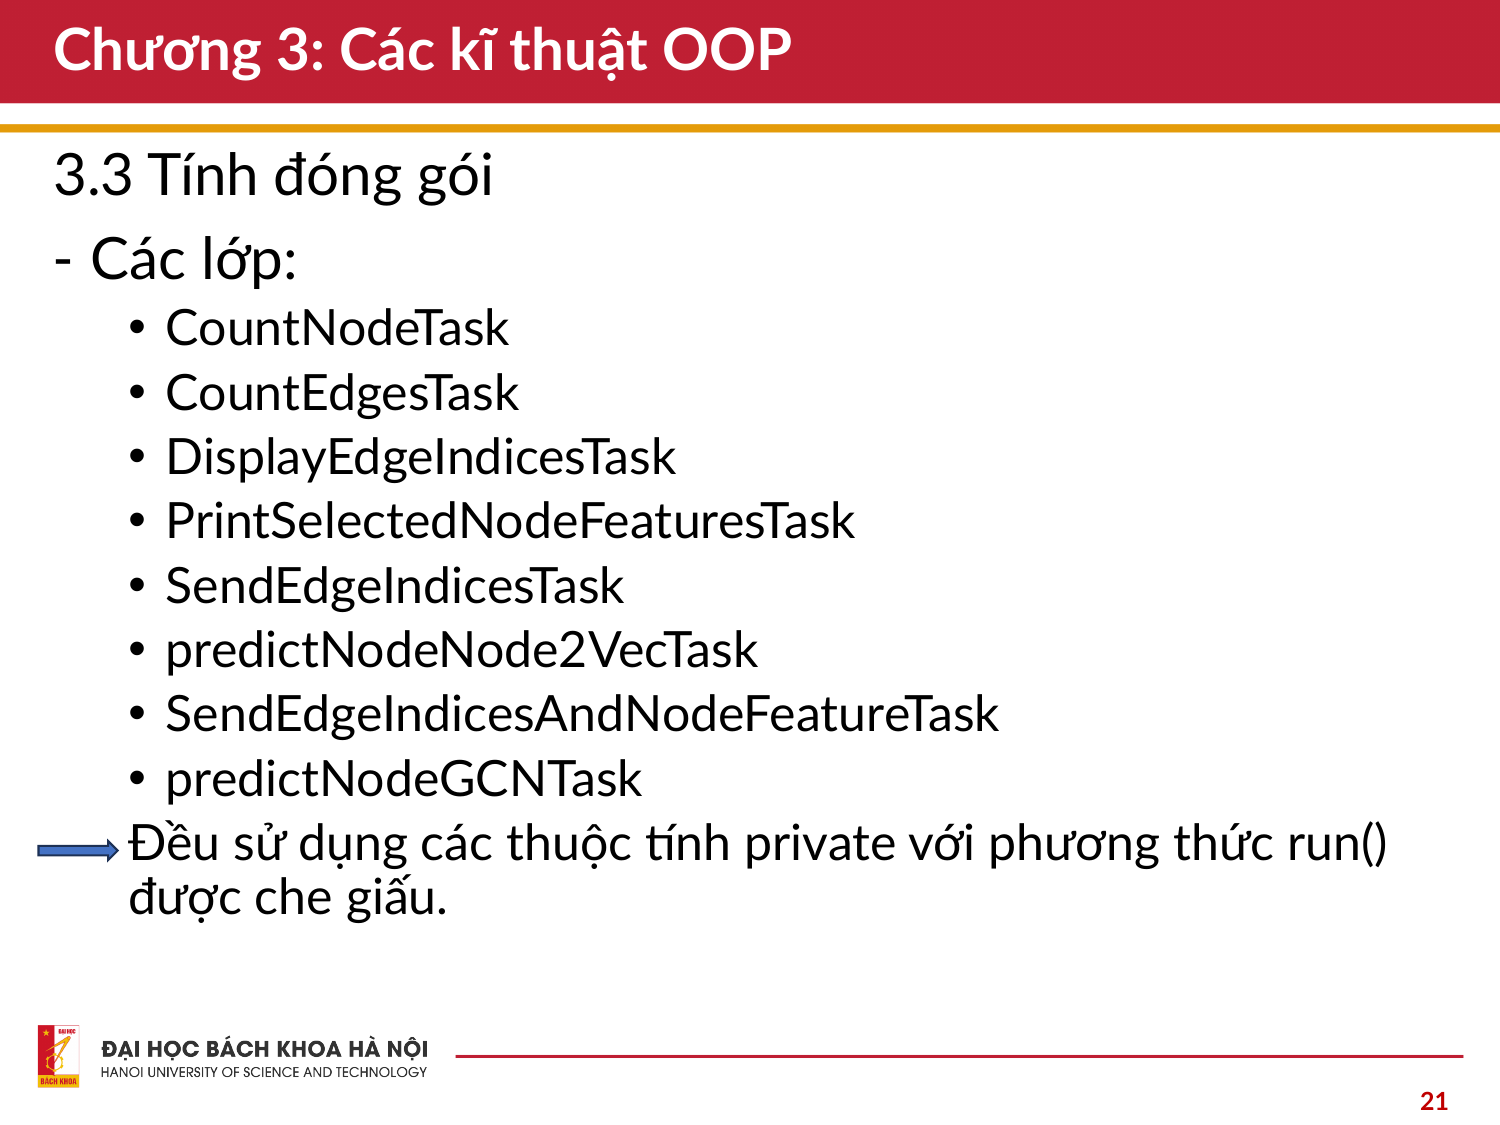

# Chương 3: Các kĩ thuật OOP
3.3 Tính đóng gói
Các lớp:
CountNodeTask
CountEdgesTask
DisplayEdgeIndicesTask
PrintSelectedNodeFeaturesTask
SendEdgeIndicesTask
predictNodeNode2VecTask
SendEdgeIndicesAndNodeFeatureTask
predictNodeGCNTask
Đều sử dụng các thuộc tính private với phương thức run() được che giấu.

21